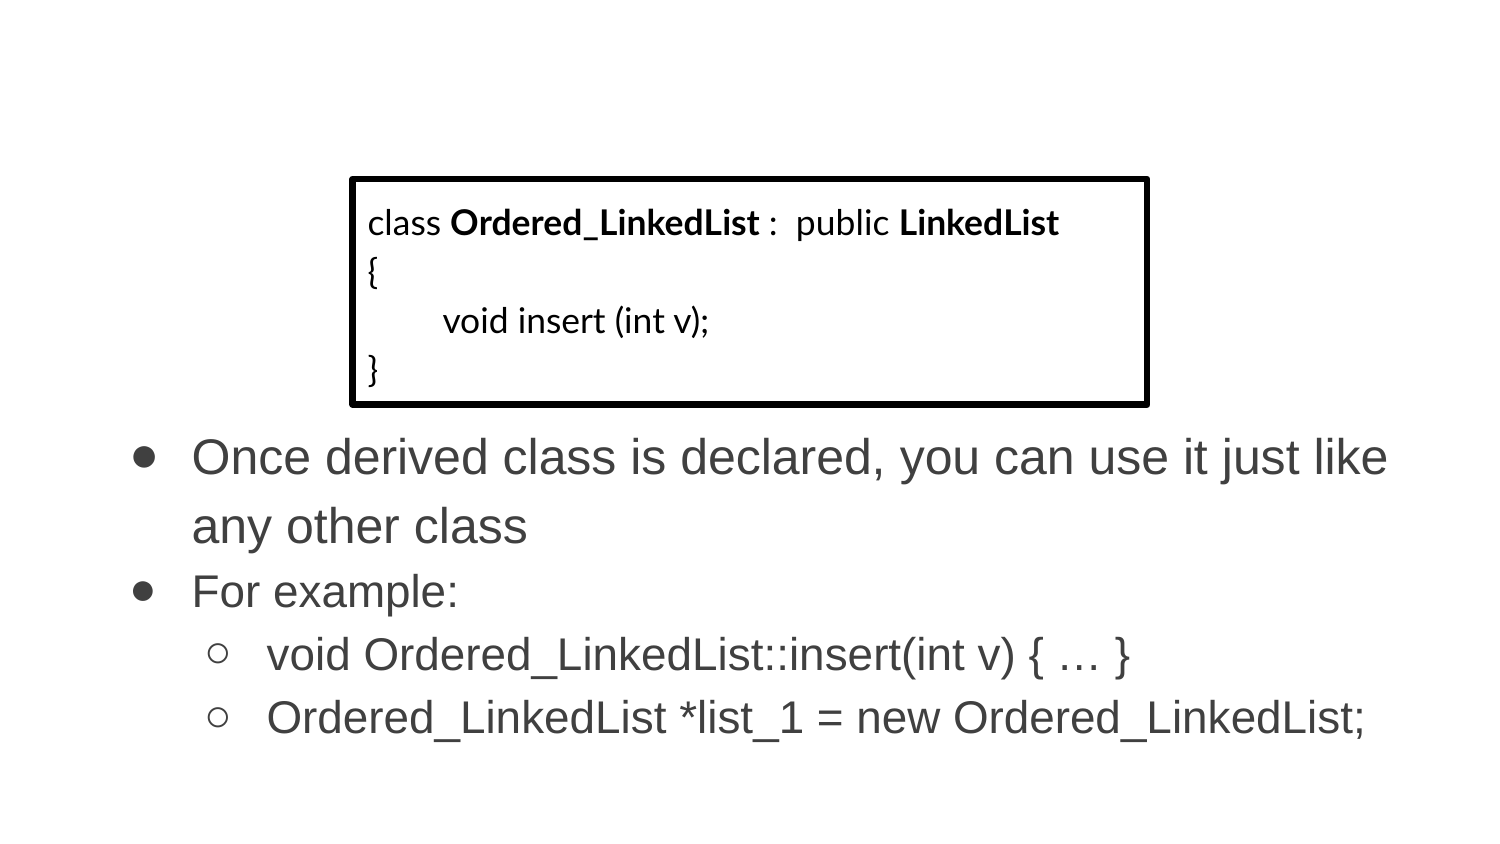

class Ordered_LinkedList :  public LinkedList
{
void insert (int v);
}
Once derived class is declared, you can use it just like any other class
For example:
void Ordered_LinkedList::insert(int v) { … }
Ordered_LinkedList *list_1 = new Ordered_LinkedList;